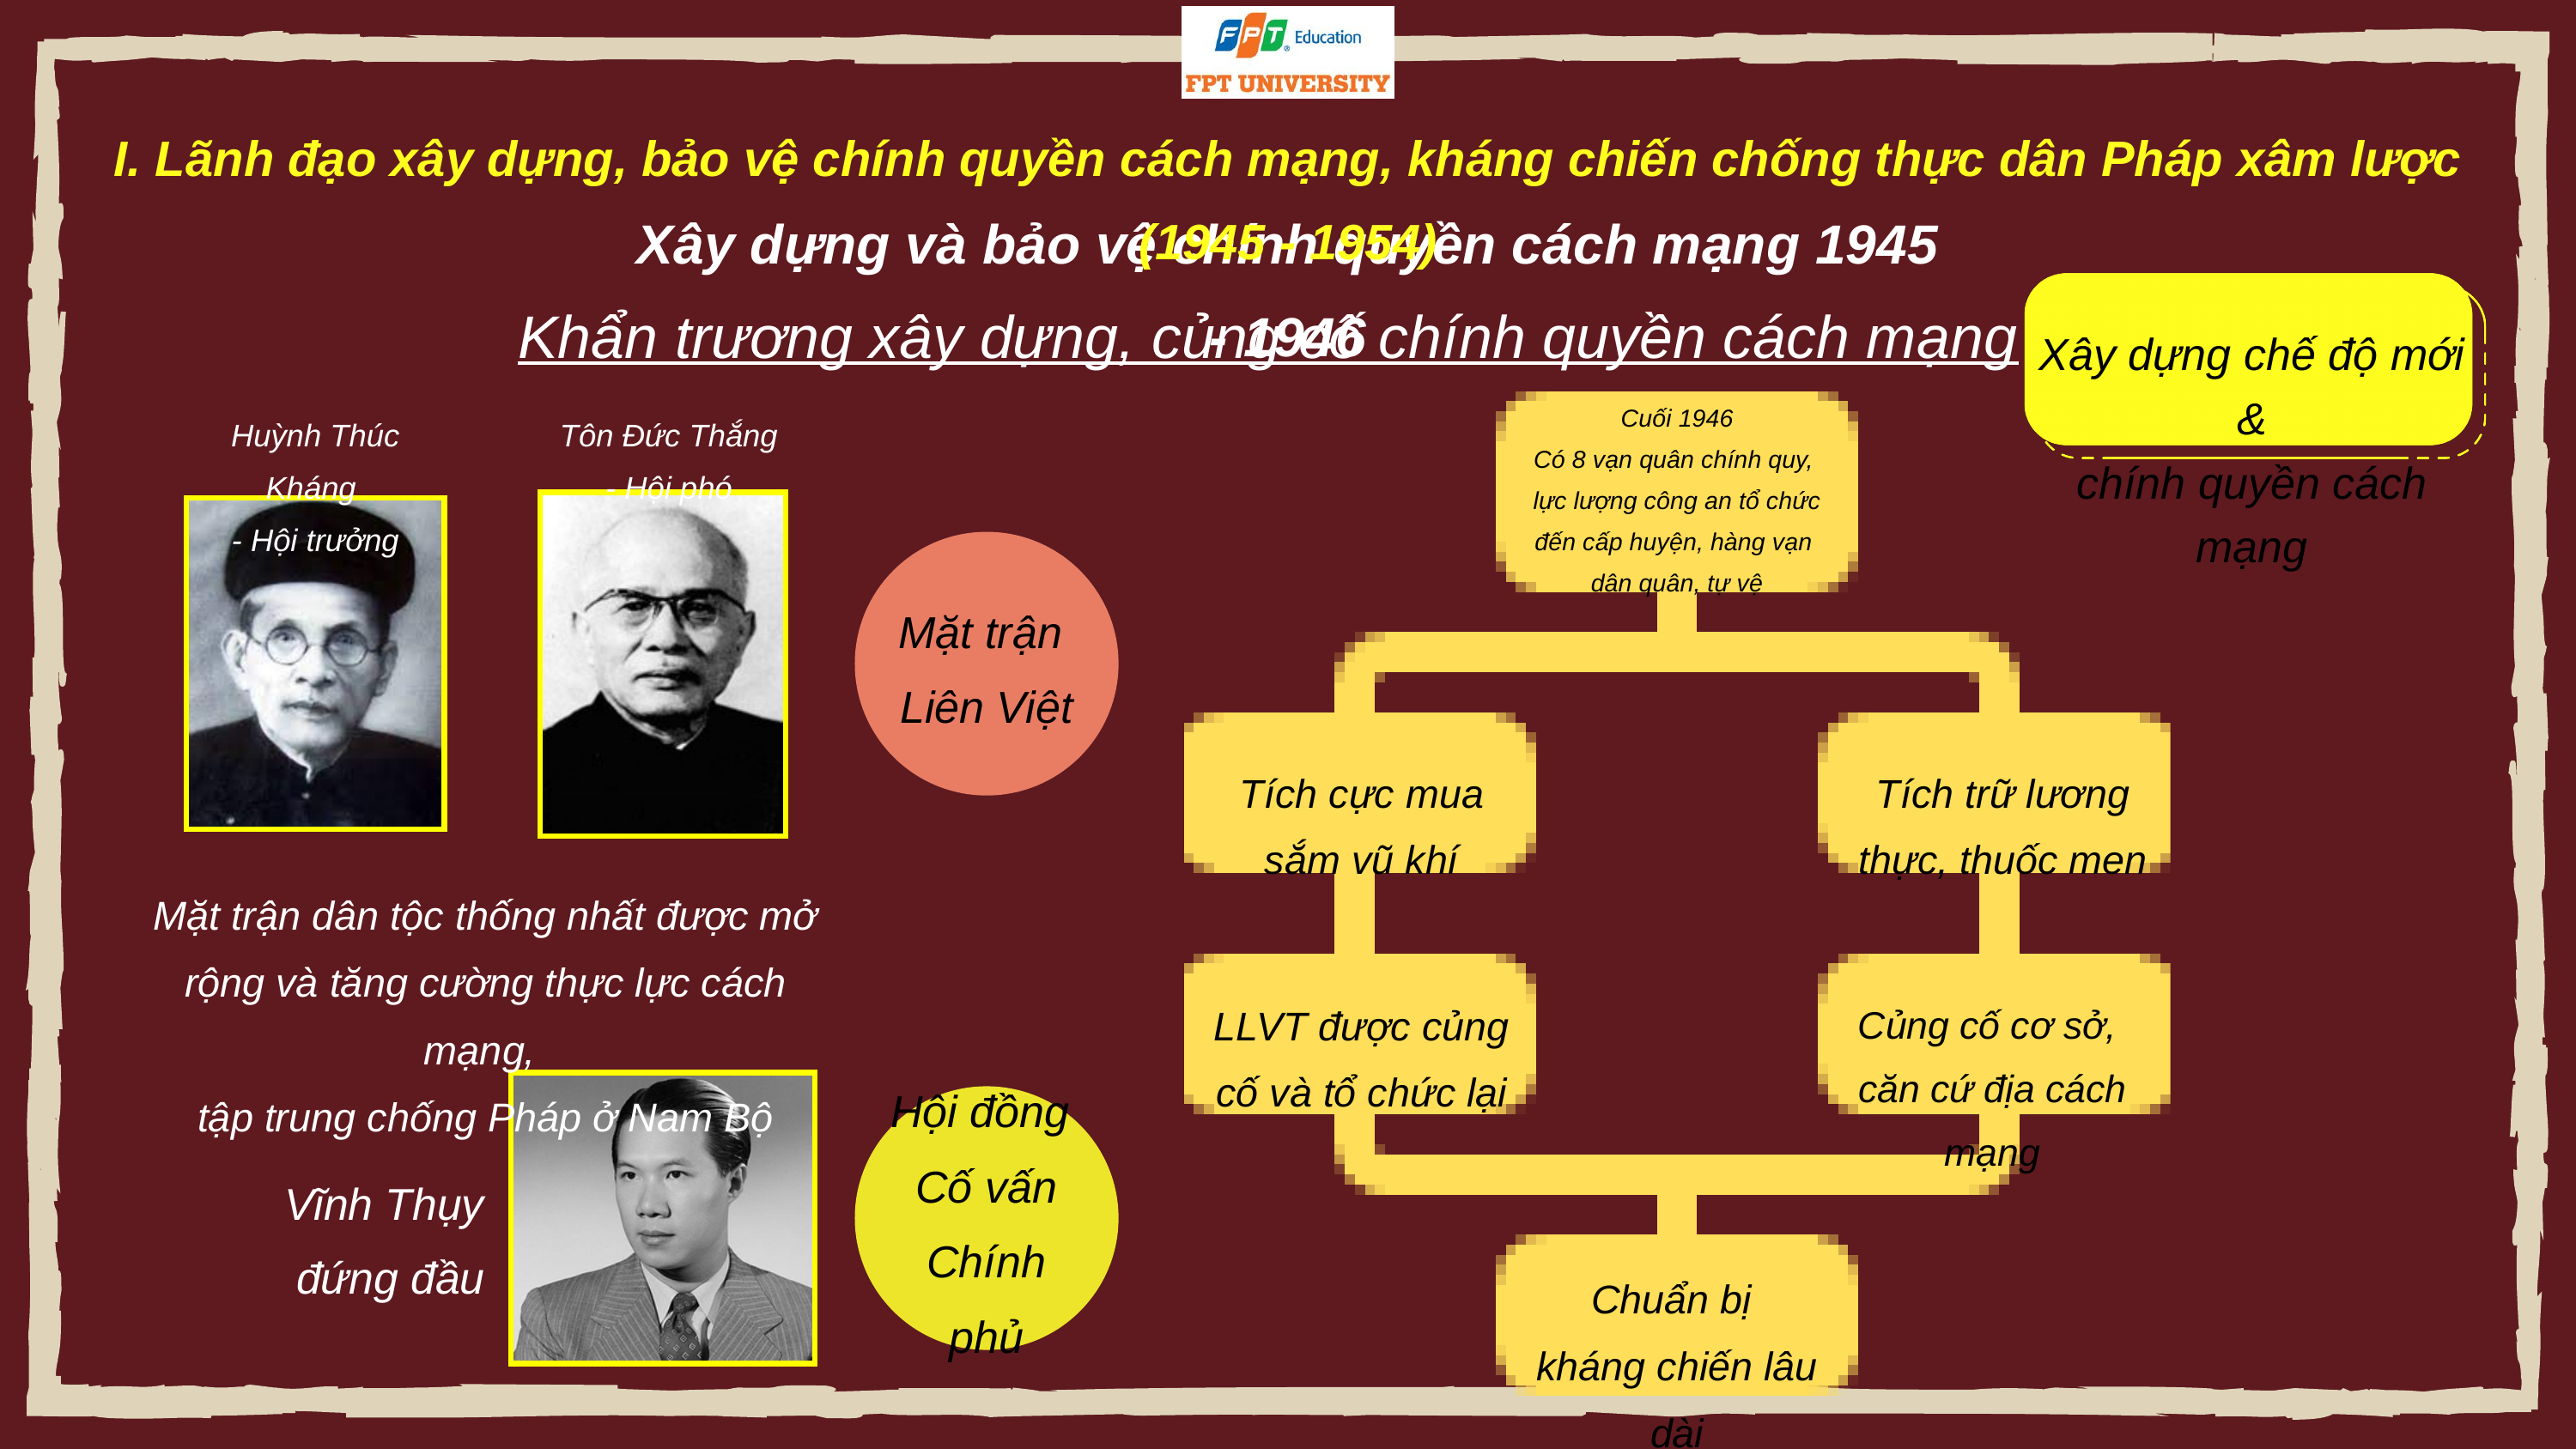

I. Lãnh đạo xây dựng, bảo vệ chính quyền cách mạng, kháng chiến chống thực dân Pháp xâm lược (1945 - 1954)
Xây dựng và bảo vệ chính quyền cách mạng 1945 - 1946
Khẩn trương xây dựng, củng cố chính quyền cách mạng

Xây dựng chế độ mới &
chính quyền cách mạng

Cuối 1946
Có 8 vạn quân chính quy,
lực lượng công an tổ chức đến cấp huyện, hàng vạn
dân quân, tự vệ
Tích cực mua sắm vũ khí
Tích trữ lương thực, thuốc men
LLVT được củng cố và tổ chức lại
Củng cố cơ sở,
căn cứ địa cách mạng
Chuẩn bị
kháng chiến lâu dài
Huỳnh Thúc Kháng
- Hội trưởng
Tôn Đức Thắng
- Hội phó

Mặt trận
Liên Việt
Mặt trận dân tộc thống nhất được mở rộng và tăng cường thực lực cách mạng,
tập trung chống Pháp ở Nam Bộ

Hội đồng
Cố vấn Chính phủ
Vĩnh Thụy
đứng đầu